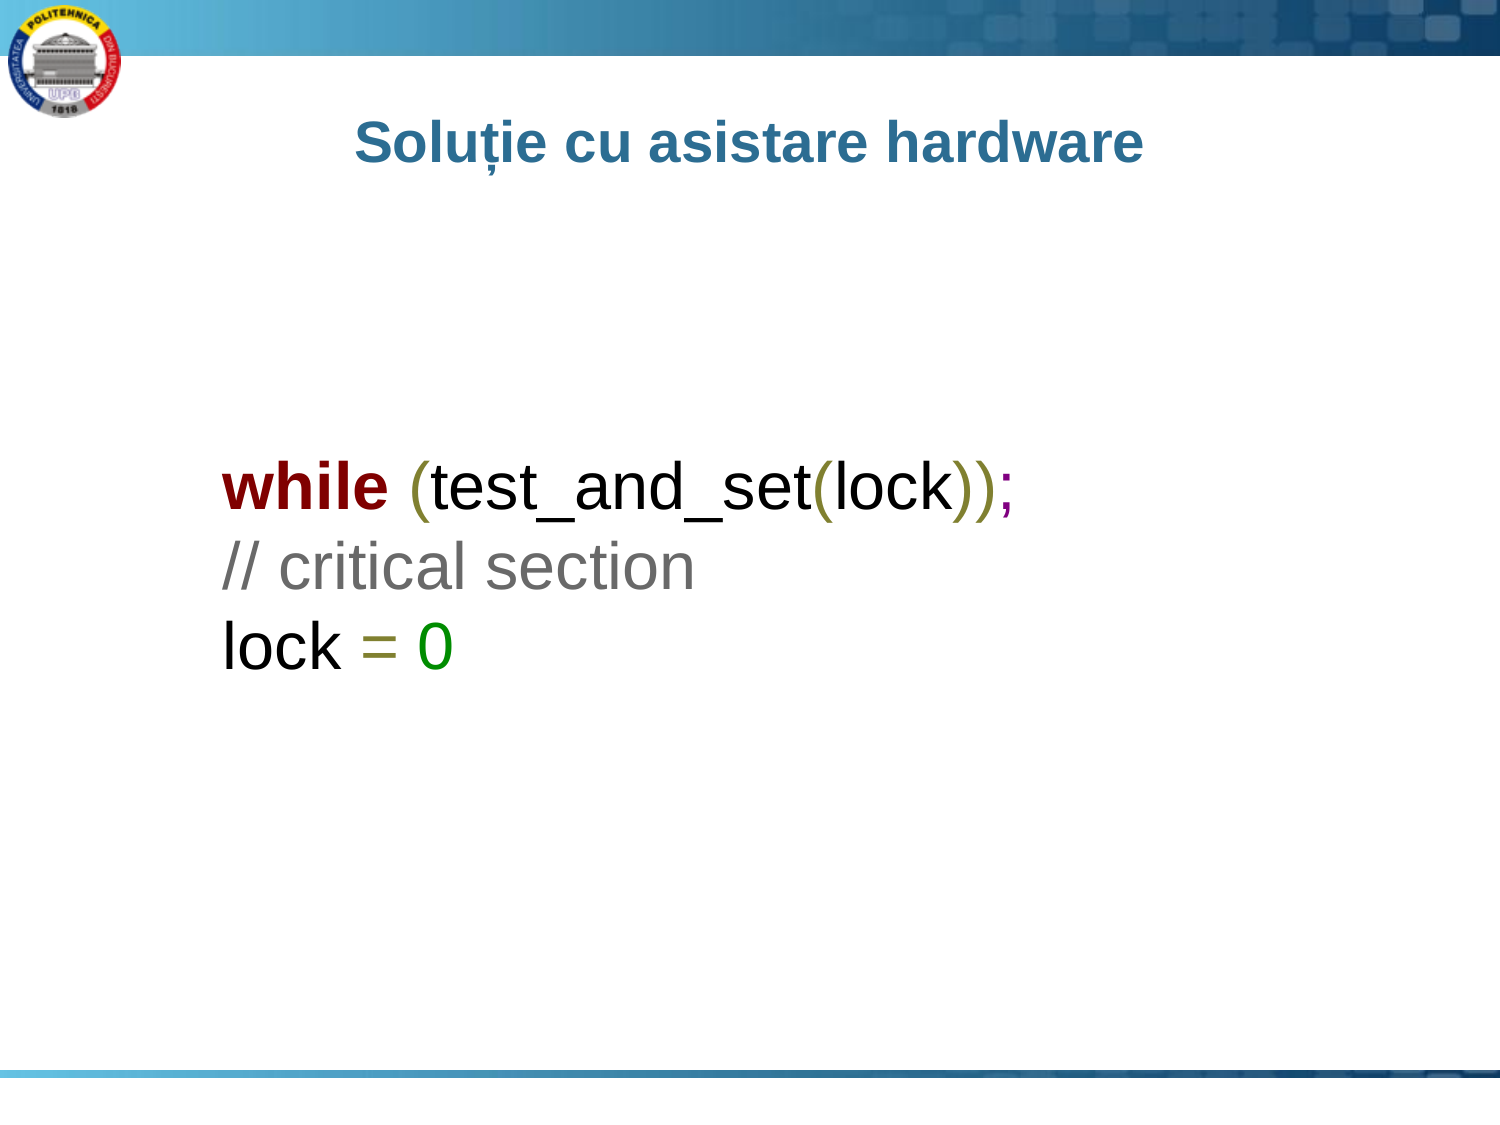

# Soluție cu asistare hardware
while (test_and_set(lock));
// critical section
lock = 0